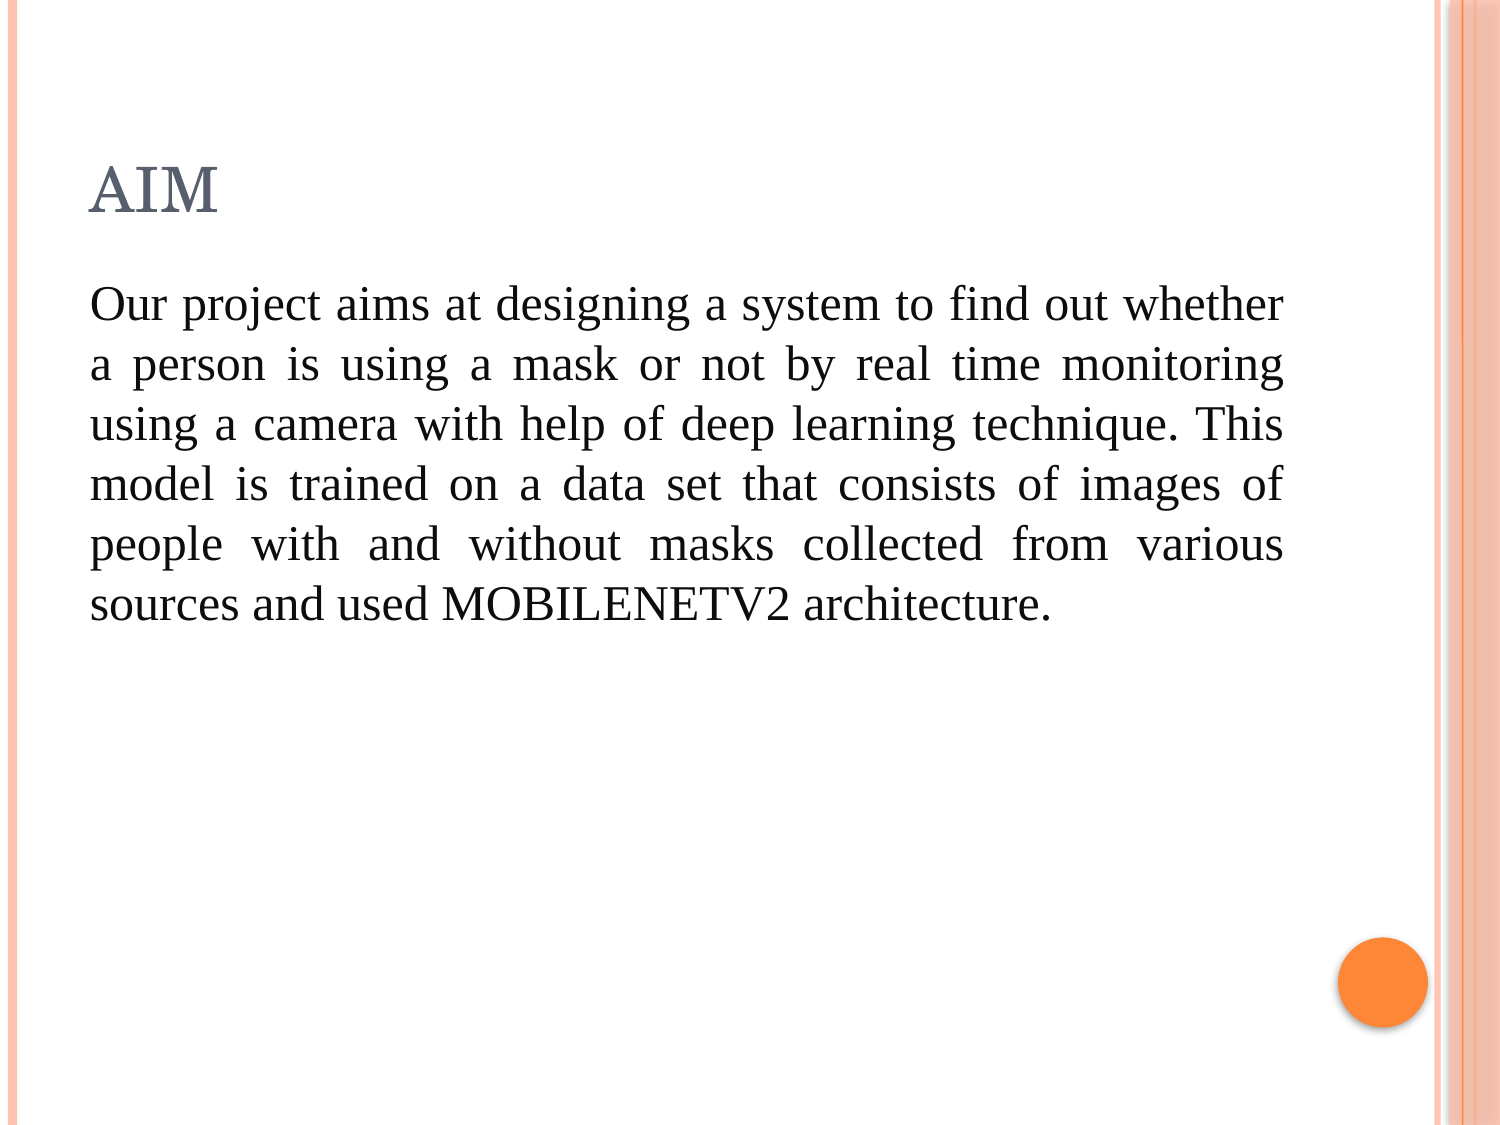

# AIM
Our project aims at designing a system to find out whether a person is using a mask or not by real time monitoring using a camera with help of deep learning technique. This model is trained on a data set that consists of images of people with and without masks collected from various sources and used MOBILENETV2 architecture.